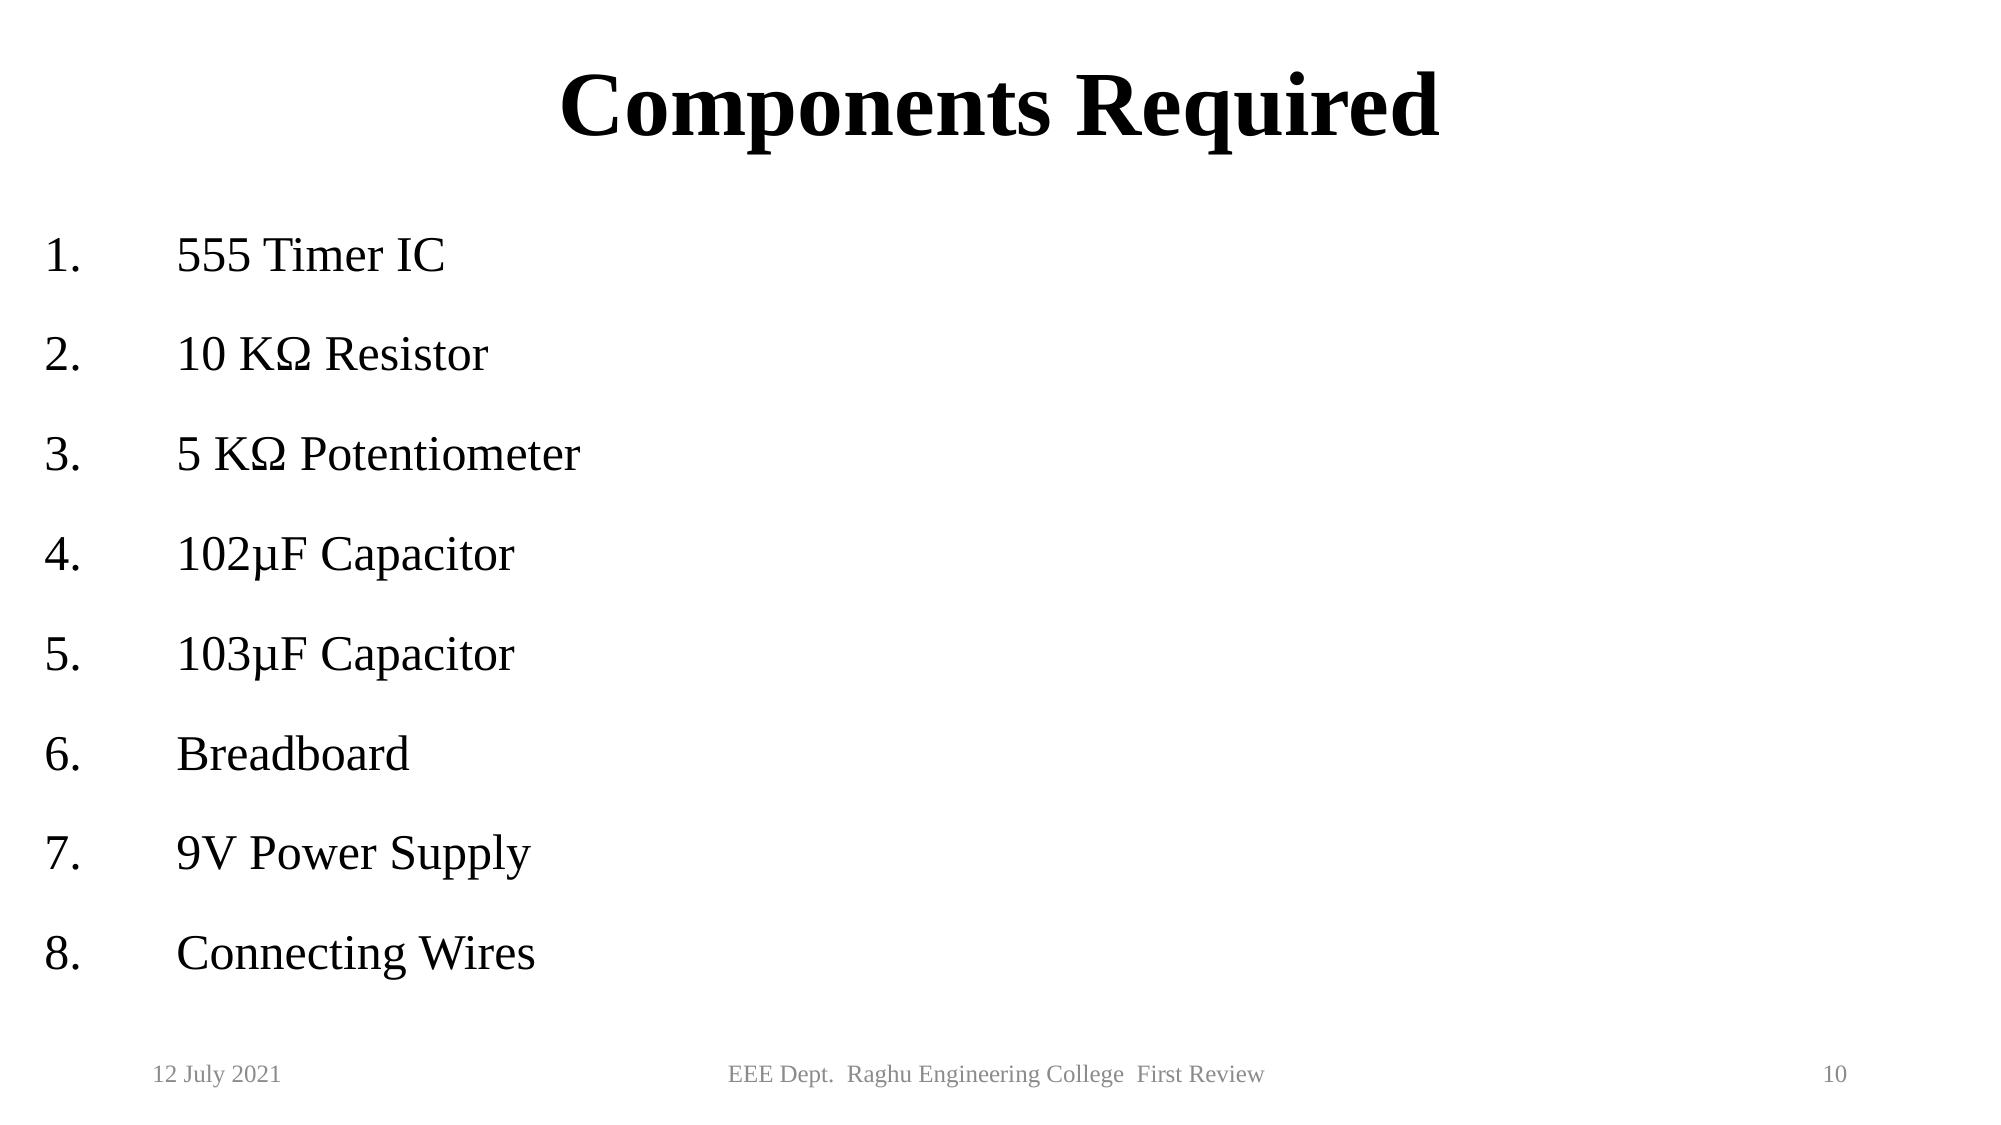

# Components Required
555 Timer IC
10 KΩ Resistor
5 KΩ Potentiometer
102µF Capacitor
103µF Capacitor
Breadboard
9V Power Supply
Connecting Wires

12 July 2021
EEE Dept.  Raghu Engineering College  First Review
10